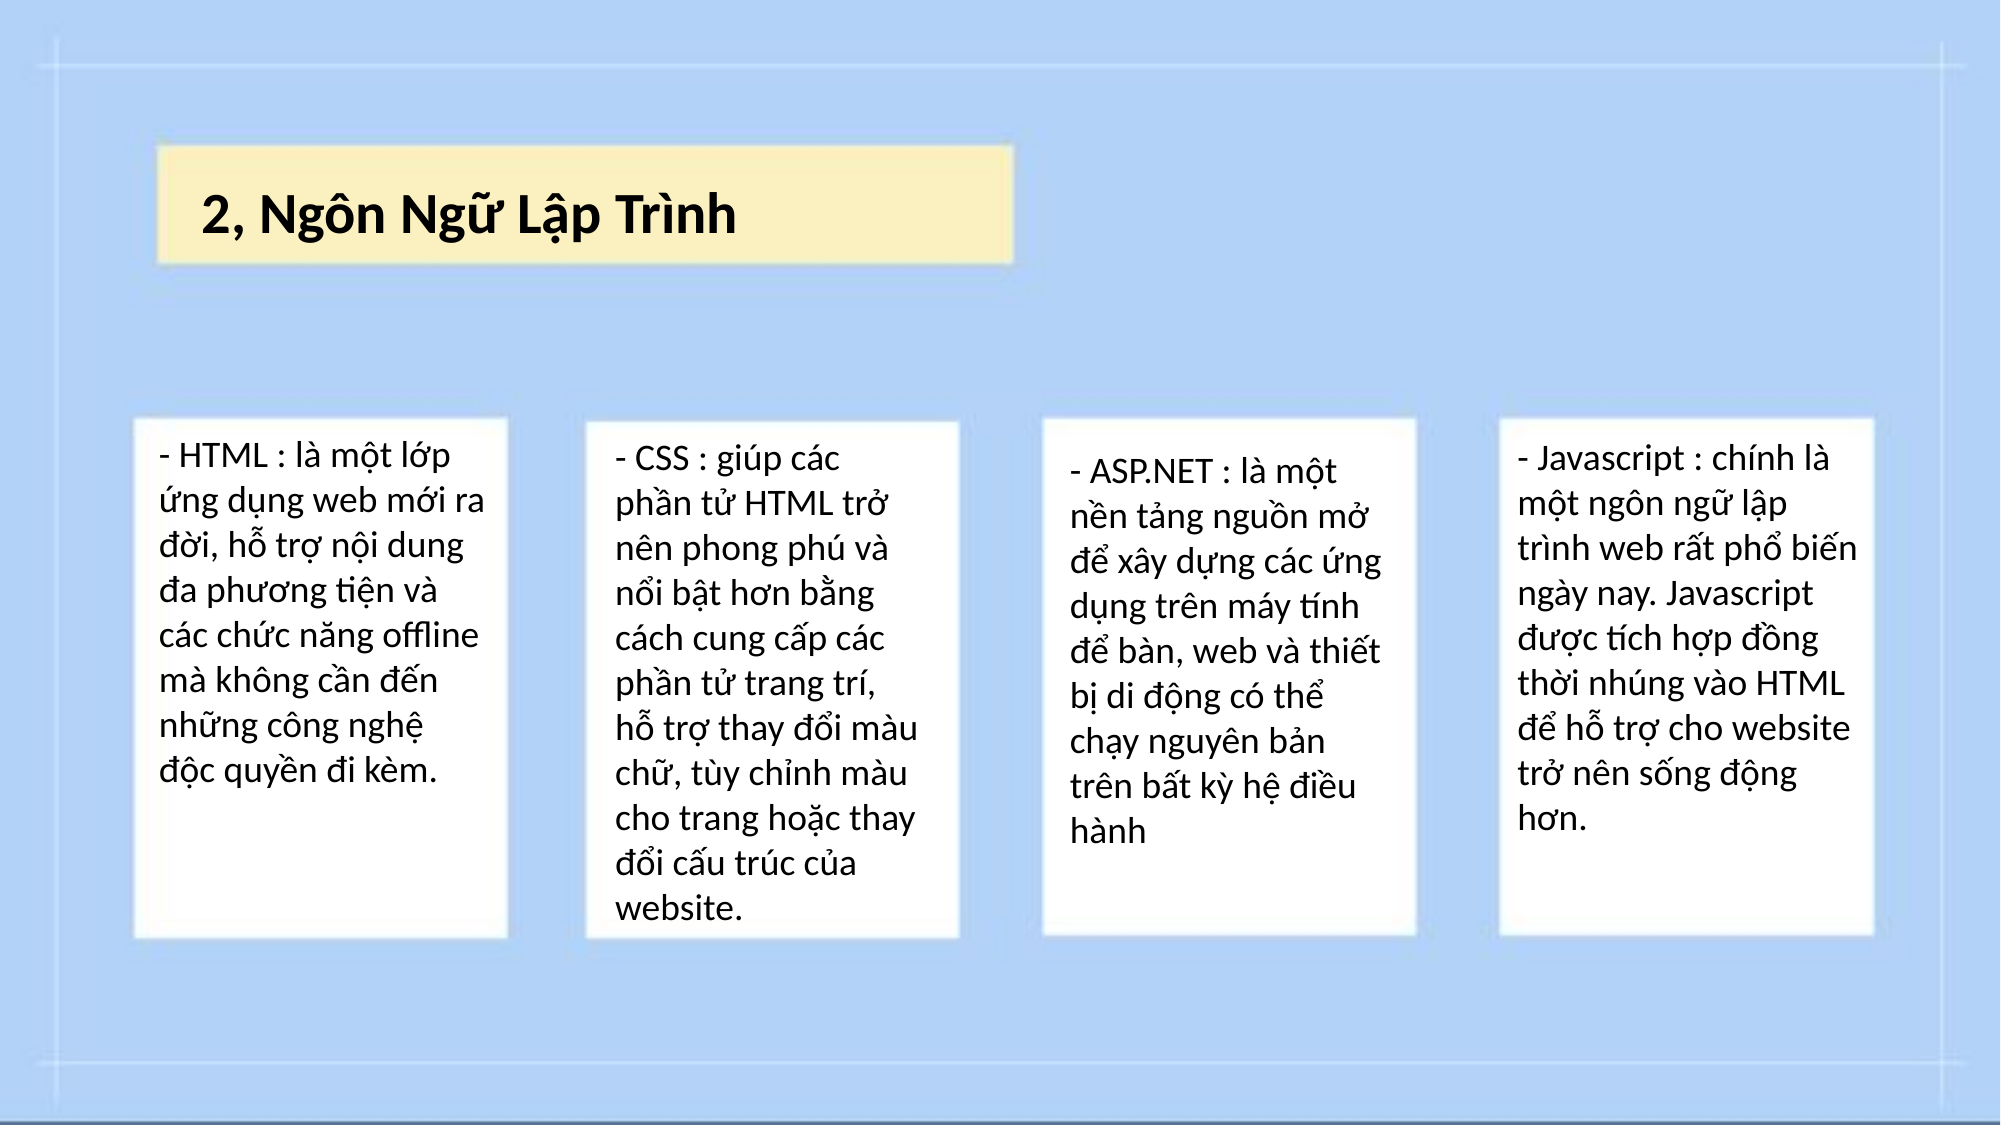

2, Ngôn Ngữ Lập Trình
- HTML : là một lớp ứng dụng web mới ra đời, hỗ trợ nội dung đa phương tiện và các chức năng offline mà không cần đến những công nghệ độc quyền đi kèm.
- CSS : giúp các phần tử HTML trở nên phong phú và nổi bật hơn bằng cách cung cấp các phần tử trang trí, hỗ trợ thay đổi màu chữ, tùy chỉnh màu cho trang hoặc thay đổi cấu trúc của website.
- Javascript : chính là một ngôn ngữ lập trình web rất phổ biến ngày nay. Javascript được tích hợp đồng thời nhúng vào HTML để hỗ trợ cho website trở nên sống động hơn.
- ASP.NET : là một nền tảng nguồn mở để xây dựng các ứng dụng trên máy tính để bàn, web và thiết bị di động có thể chạy nguyên bản trên bất kỳ hệ điều hành